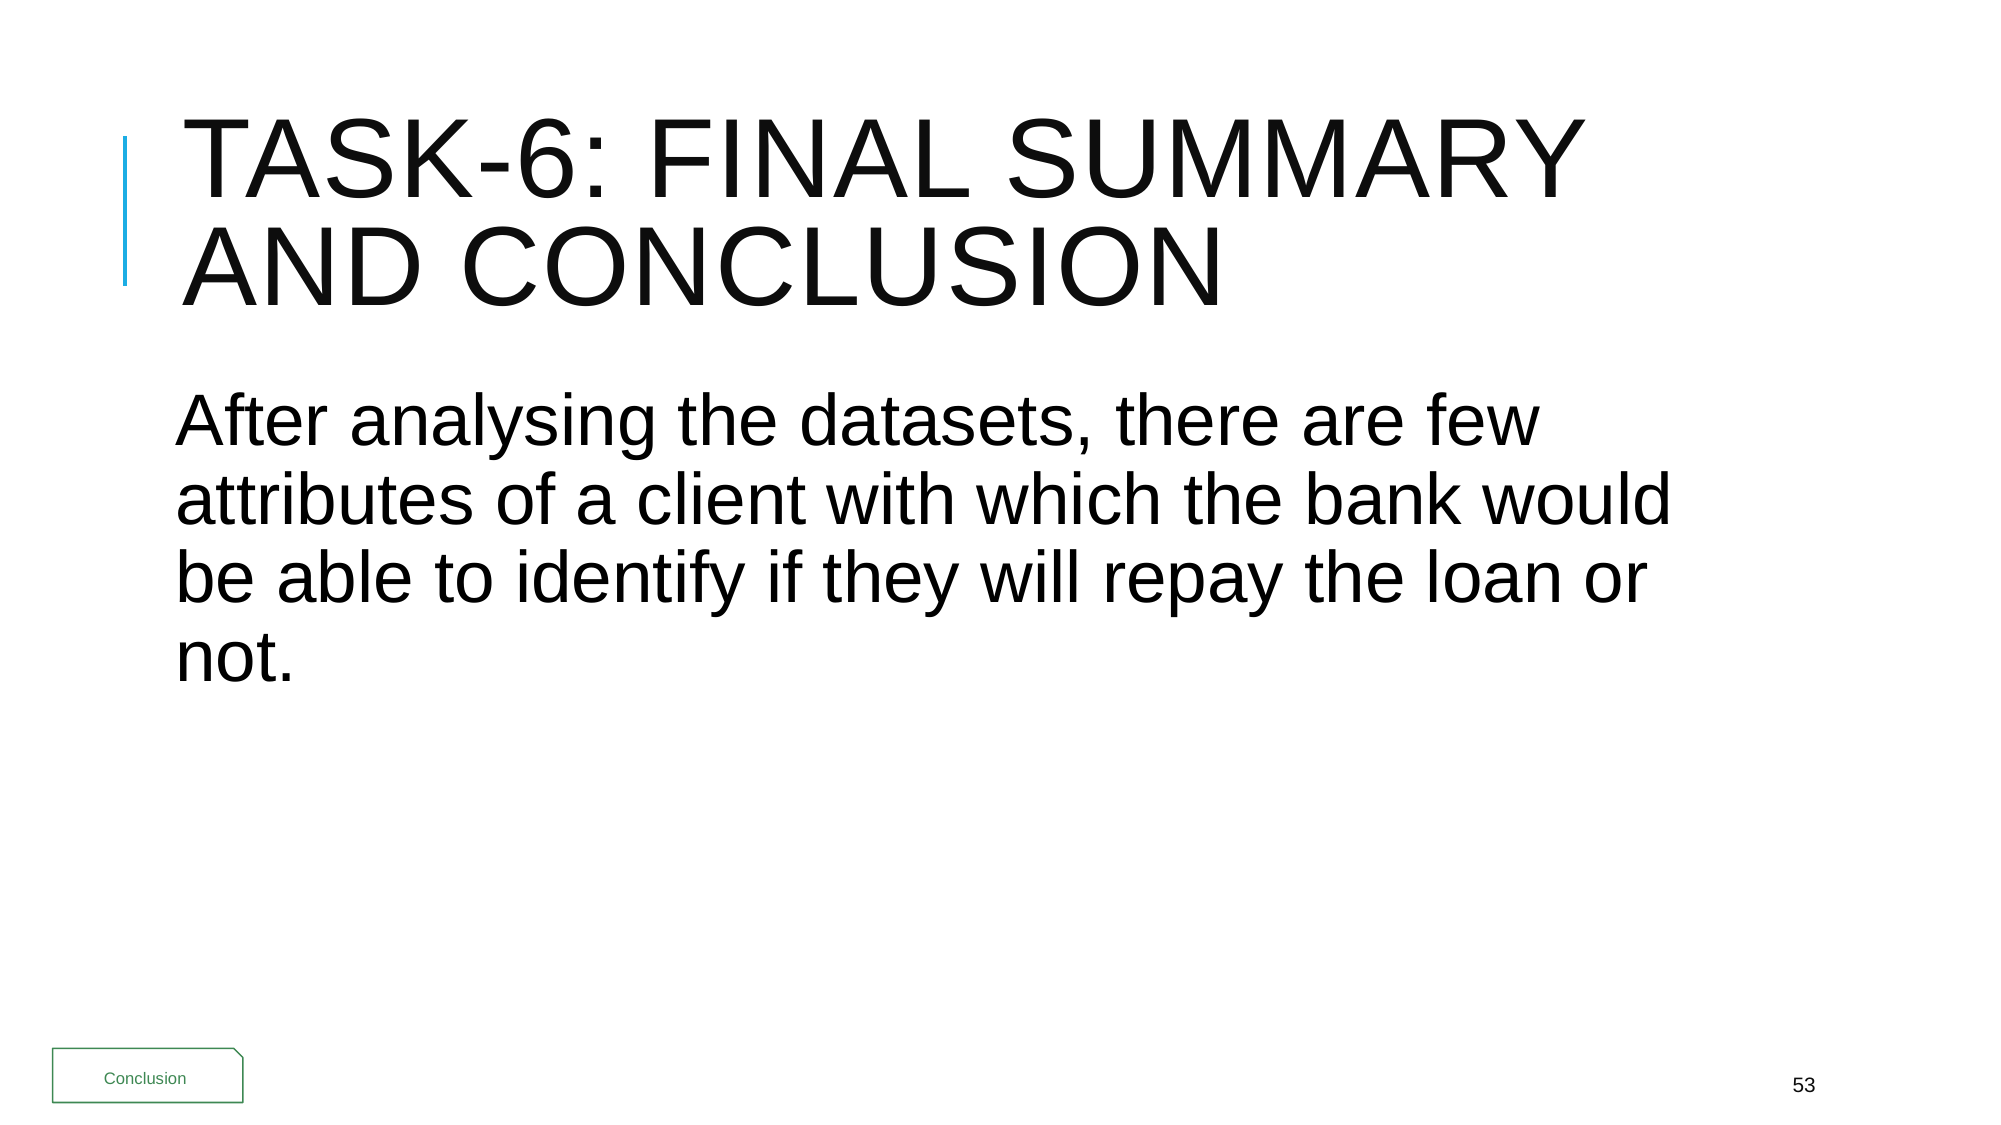

# TASK-6: FINAL SUMMARY AND CONCLUSION
After analysing the datasets, there are few attributes of a client with which the bank would be able to identify if they will repay the loan or not.
Conclusion
53